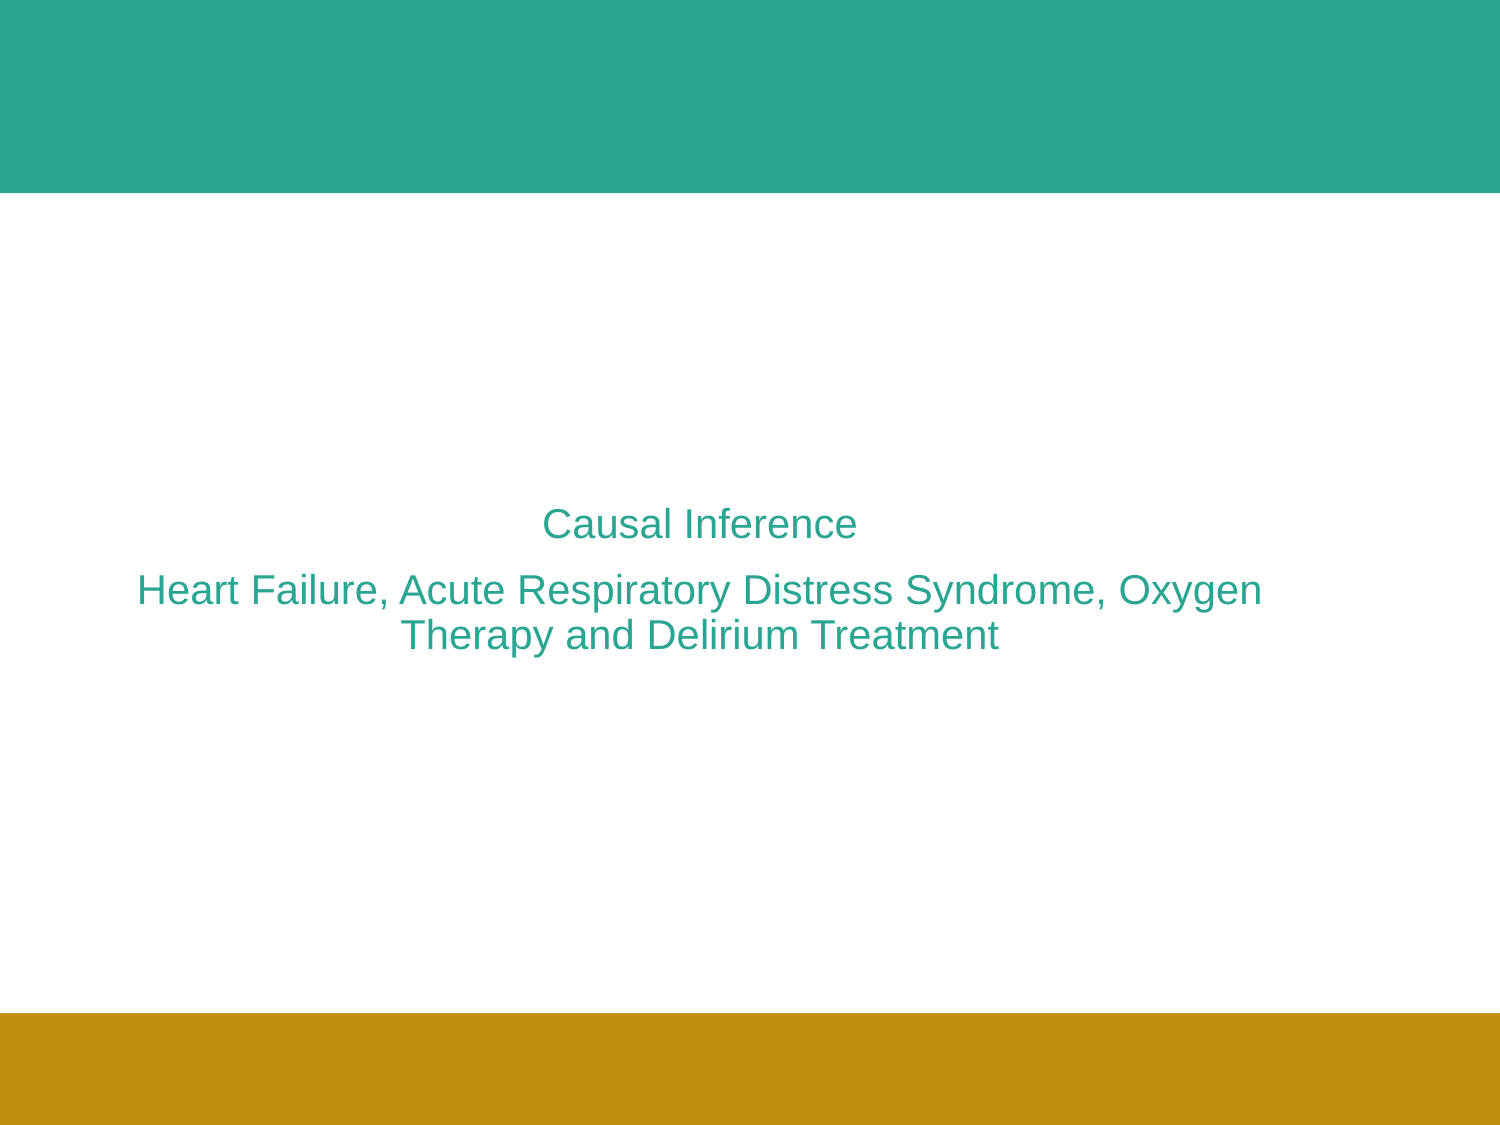

Causal Inference
Heart Failure, Acute Respiratory Distress Syndrome, Oxygen Therapy and Delirium Treatment